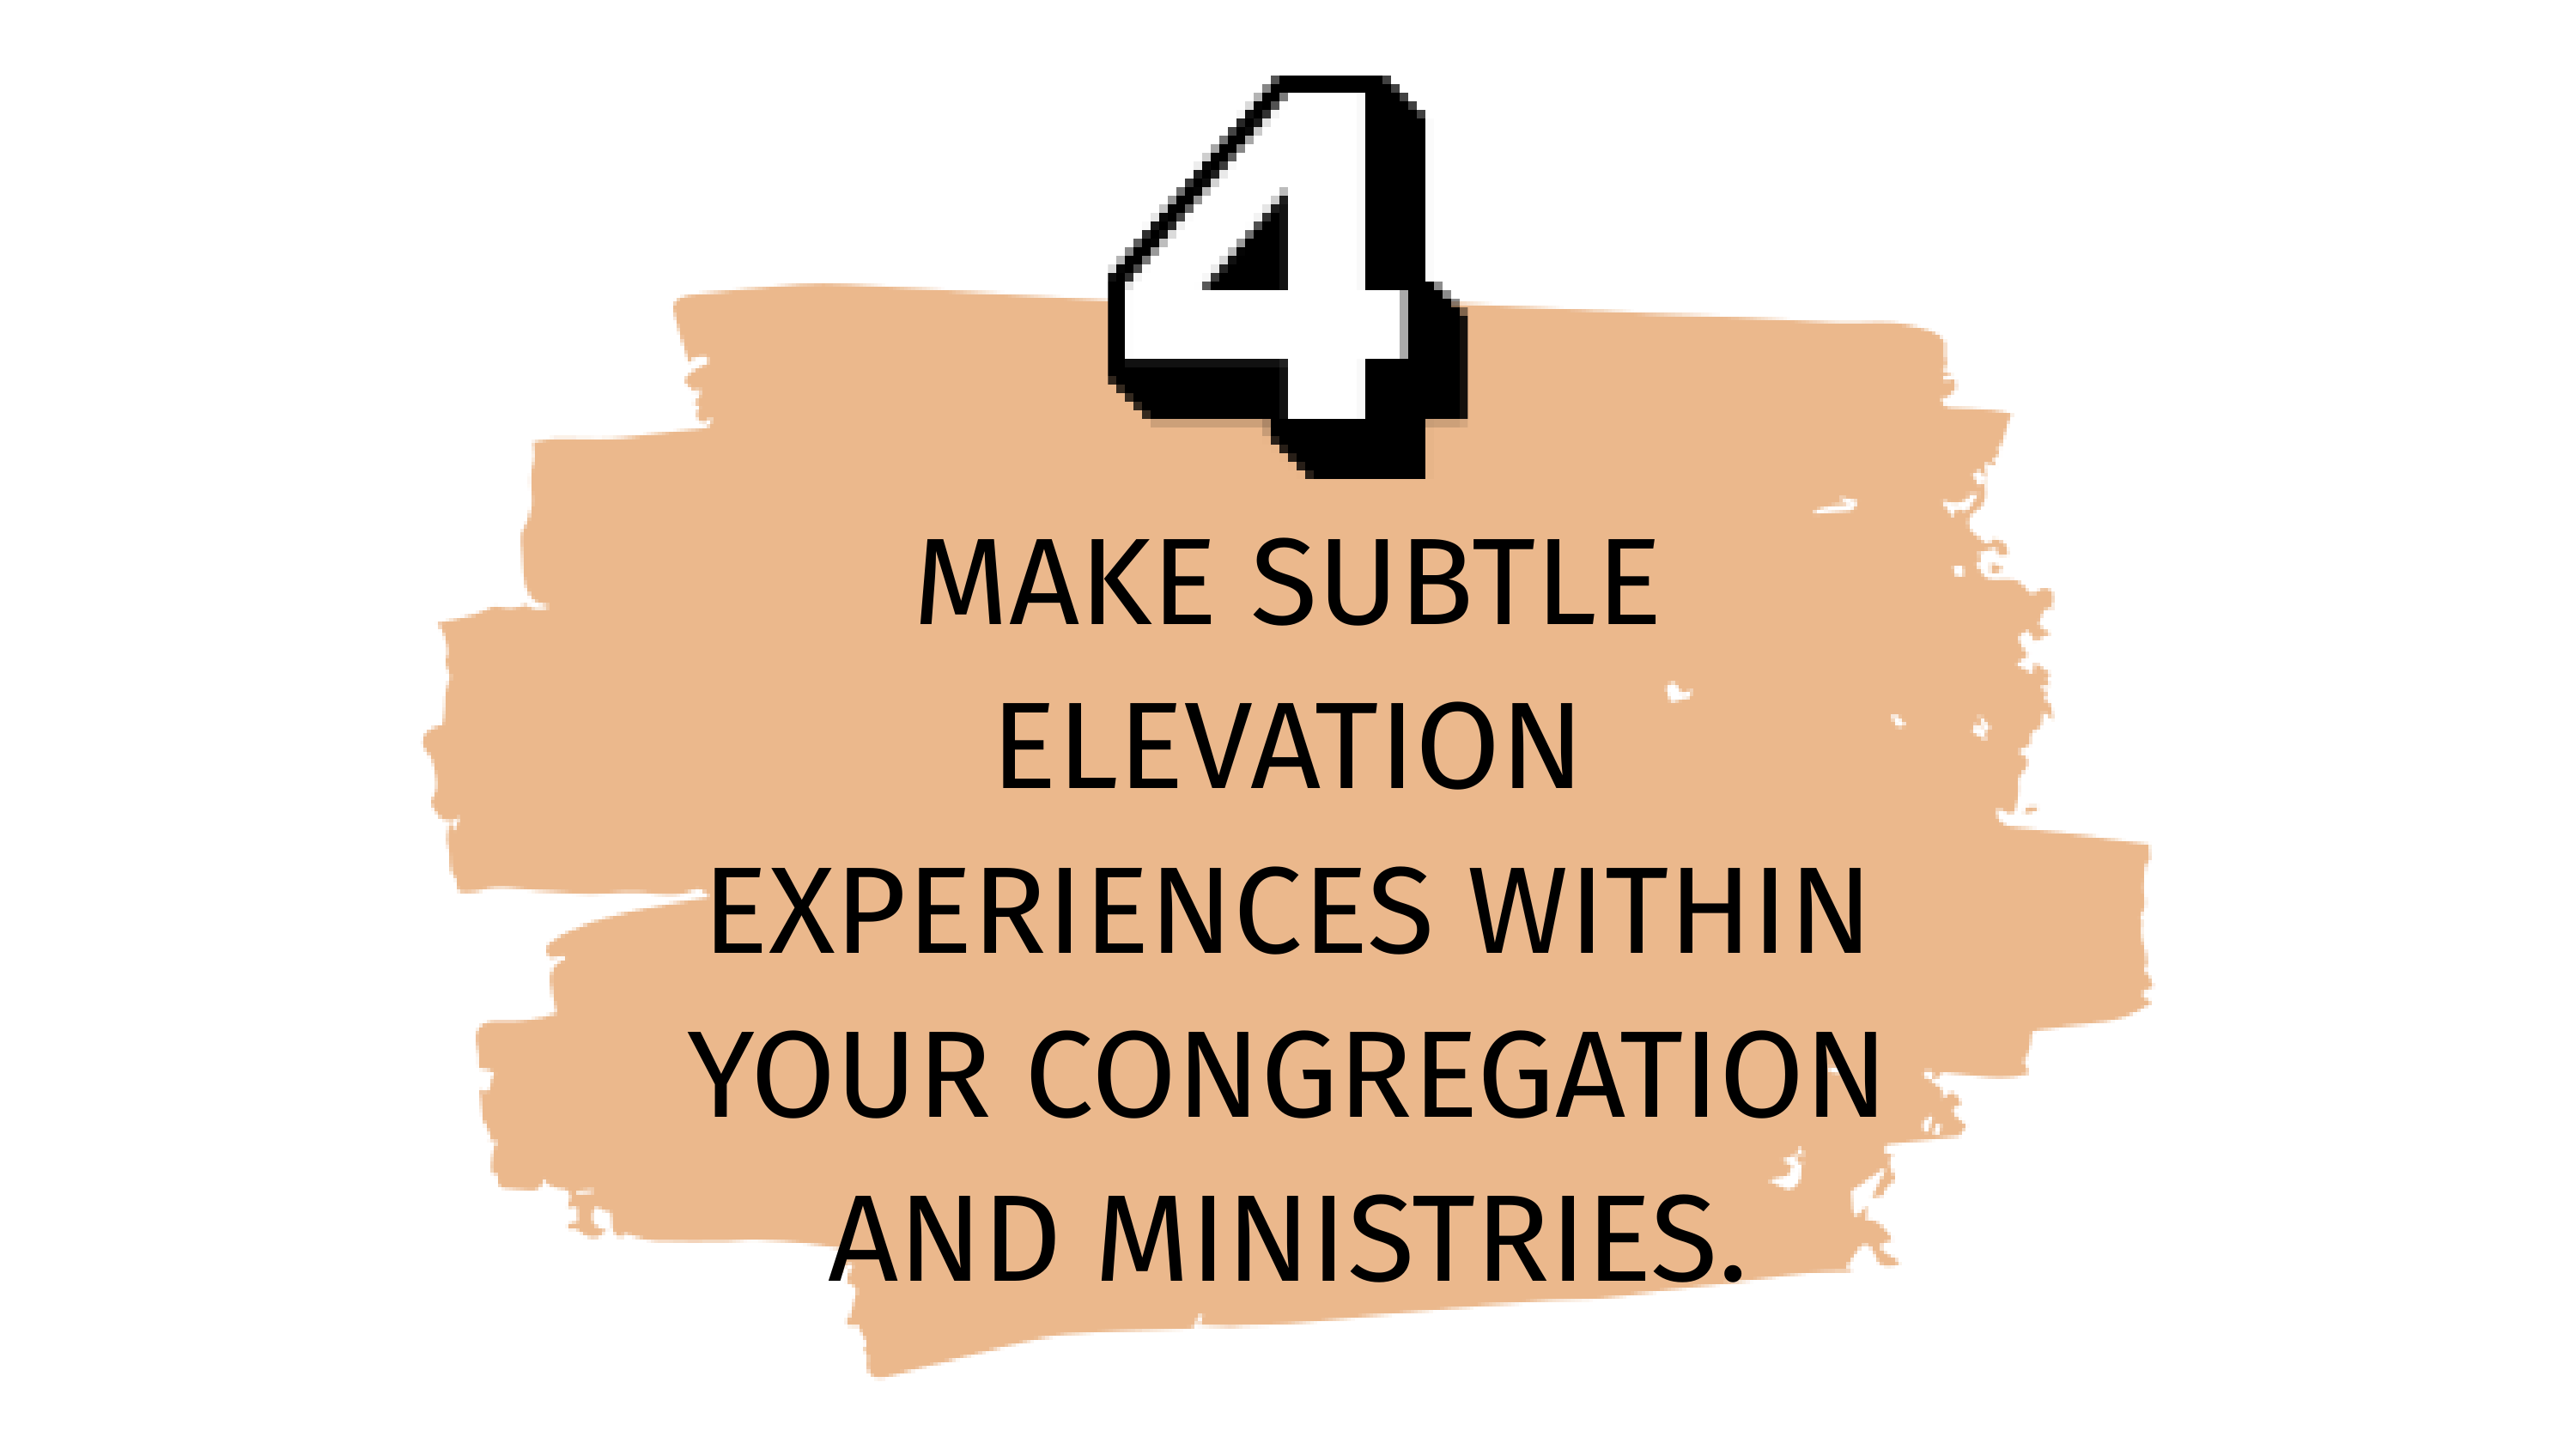

MAKE SUBTLE ELEVATION EXPERIENCES WITHIN YOUR CONGREGATION AND MINISTRIES.